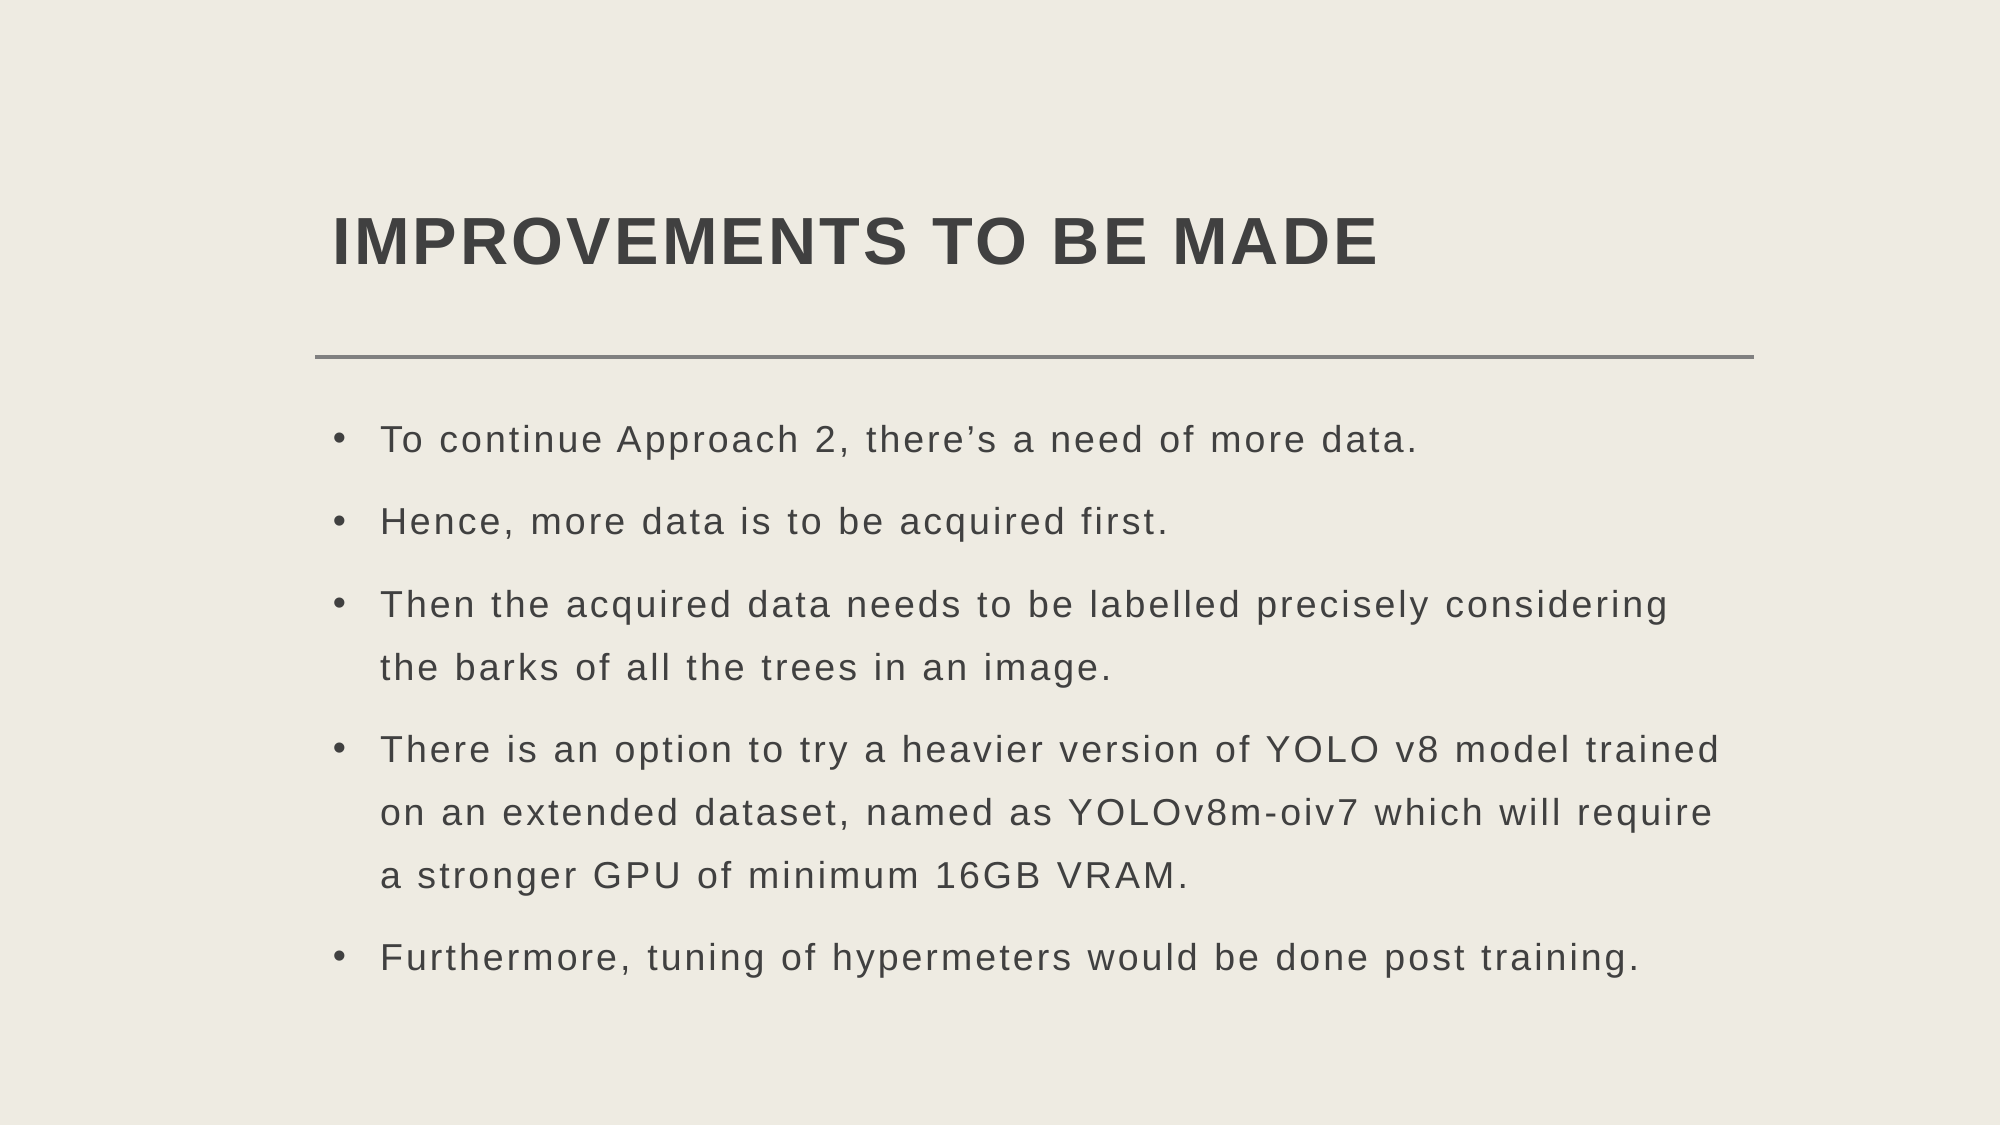

# IMPROVEMENTS TO BE MADE
To continue Approach 2, there’s a need of more data.
Hence, more data is to be acquired first.
Then the acquired data needs to be labelled precisely considering the barks of all the trees in an image.
There is an option to try a heavier version of YOLO v8 model trained on an extended dataset, named as YOLOv8m-oiv7 which will require a stronger GPU of minimum 16GB VRAM.
Furthermore, tuning of hypermeters would be done post training.